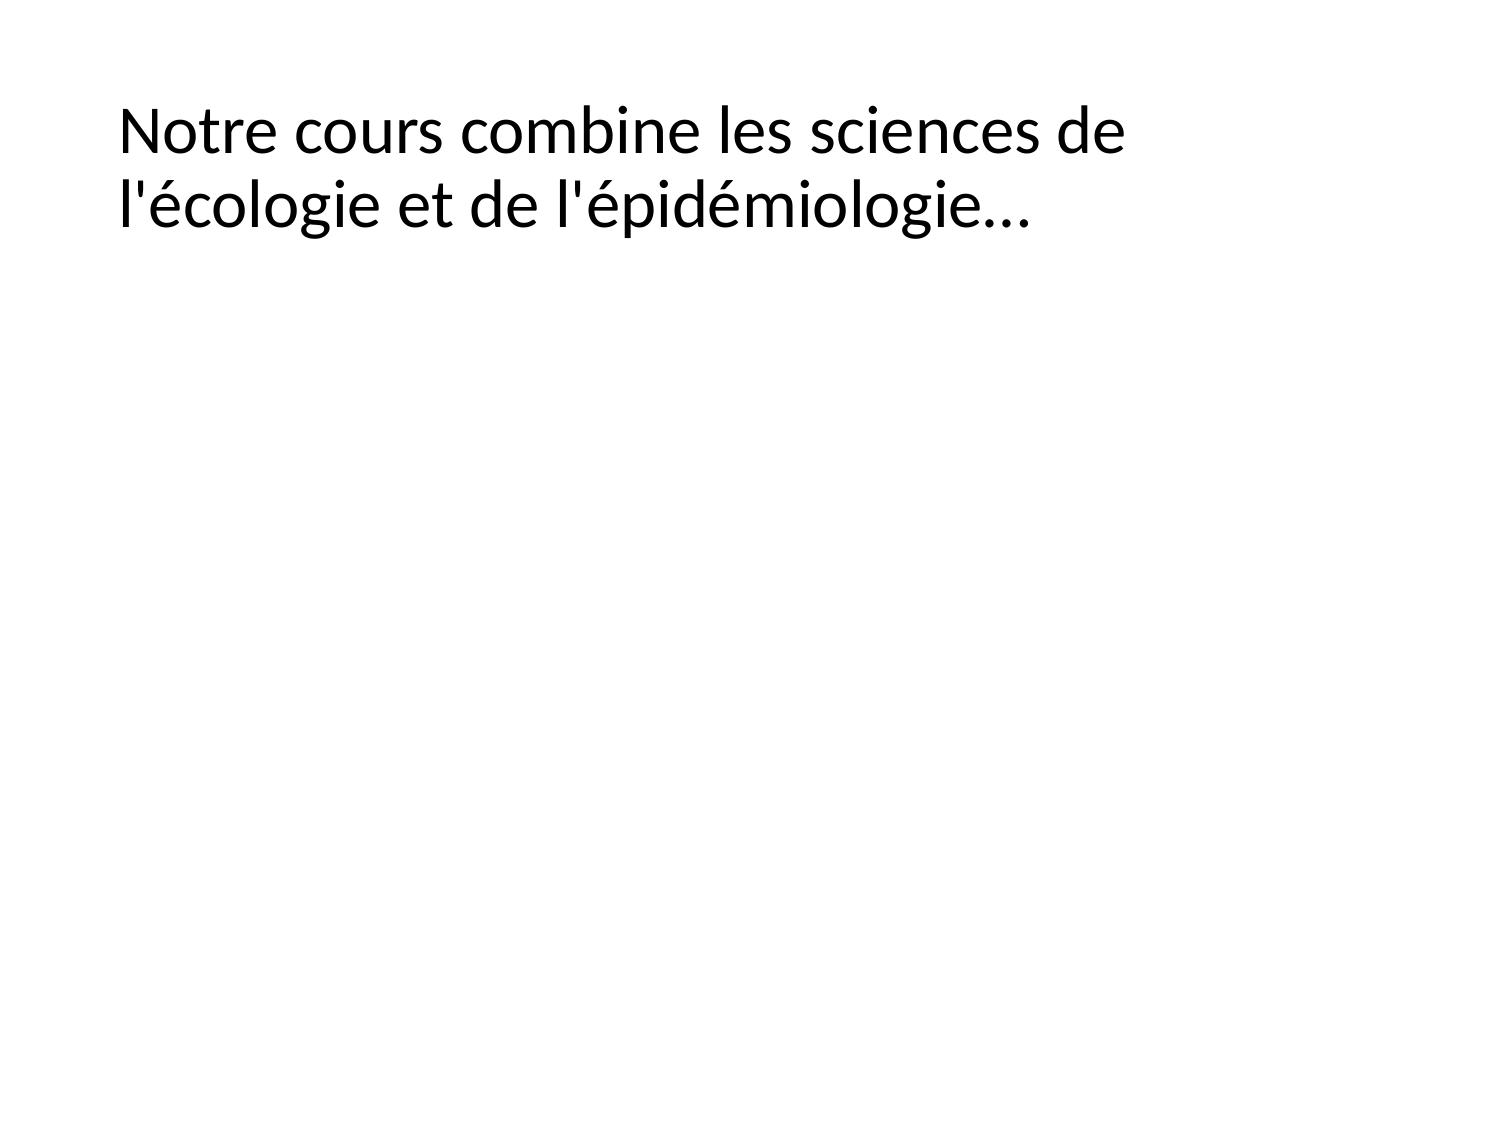

# Notre cours combine les sciences de l'écologie et de l'épidémiologie…